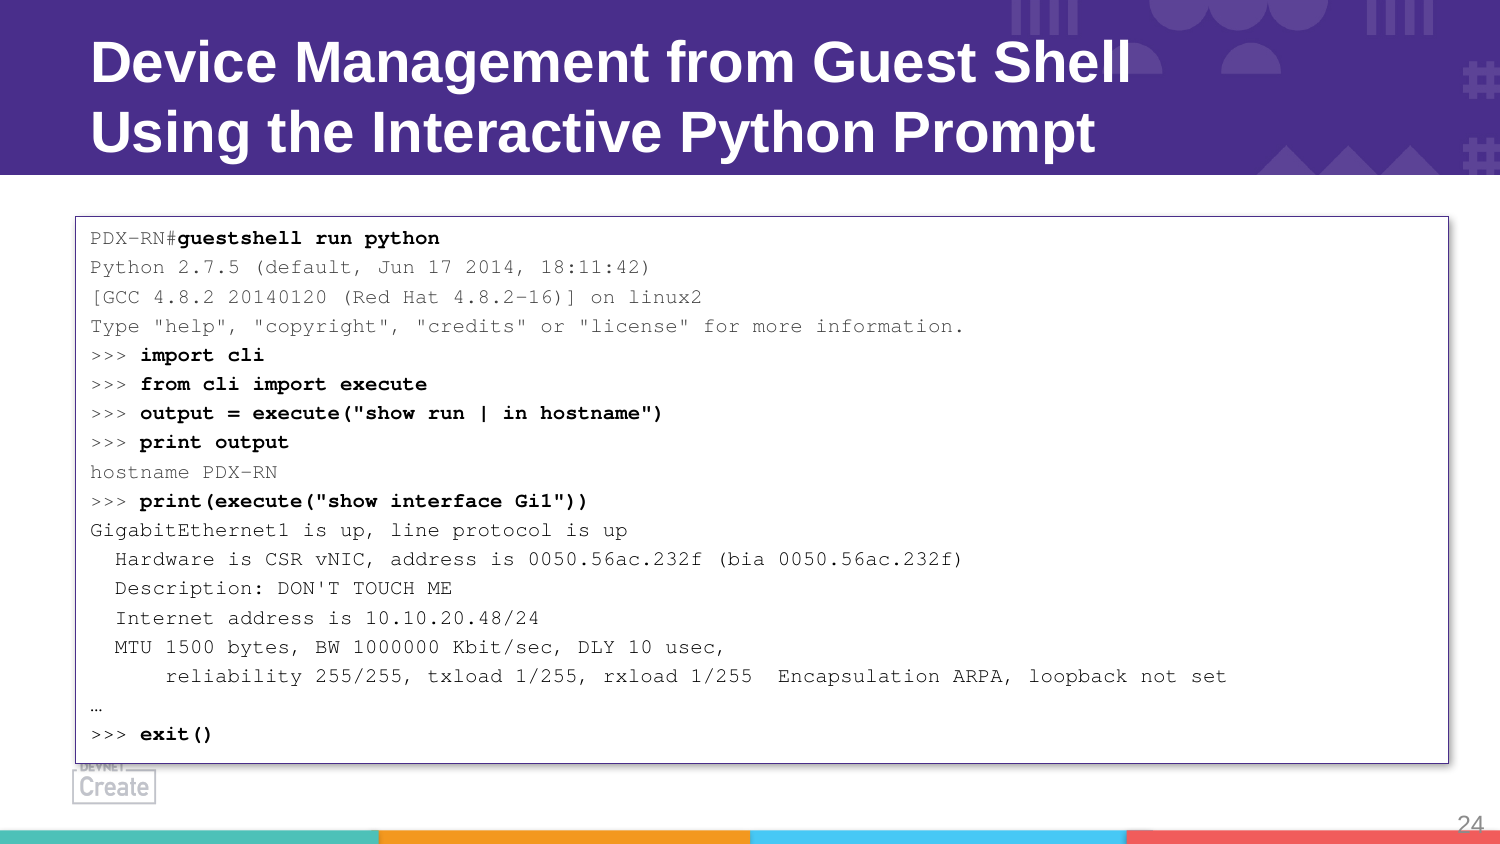

# Device Management from Guest Shell Using the Interactive Python Prompt
PDX-RN#guestshell run python
Python 2.7.5 (default, Jun 17 2014, 18:11:42)
[GCC 4.8.2 20140120 (Red Hat 4.8.2-16)] on linux2
Type "help", "copyright", "credits" or "license" for more information.
>>> import cli
>>> from cli import execute
>>> output = execute("show run | in hostname")
>>> print output
hostname PDX-RN
>>> print(execute("show interface Gi1"))
GigabitEthernet1 is up, line protocol is up
  Hardware is CSR vNIC, address is 0050.56ac.232f (bia 0050.56ac.232f)
  Description: DON'T TOUCH ME
  Internet address is 10.10.20.48/24
  MTU 1500 bytes, BW 1000000 Kbit/sec, DLY 10 usec,
      reliability 255/255, txload 1/255, rxload 1/255  Encapsulation ARPA, loopback not set
…
>>> exit()
24